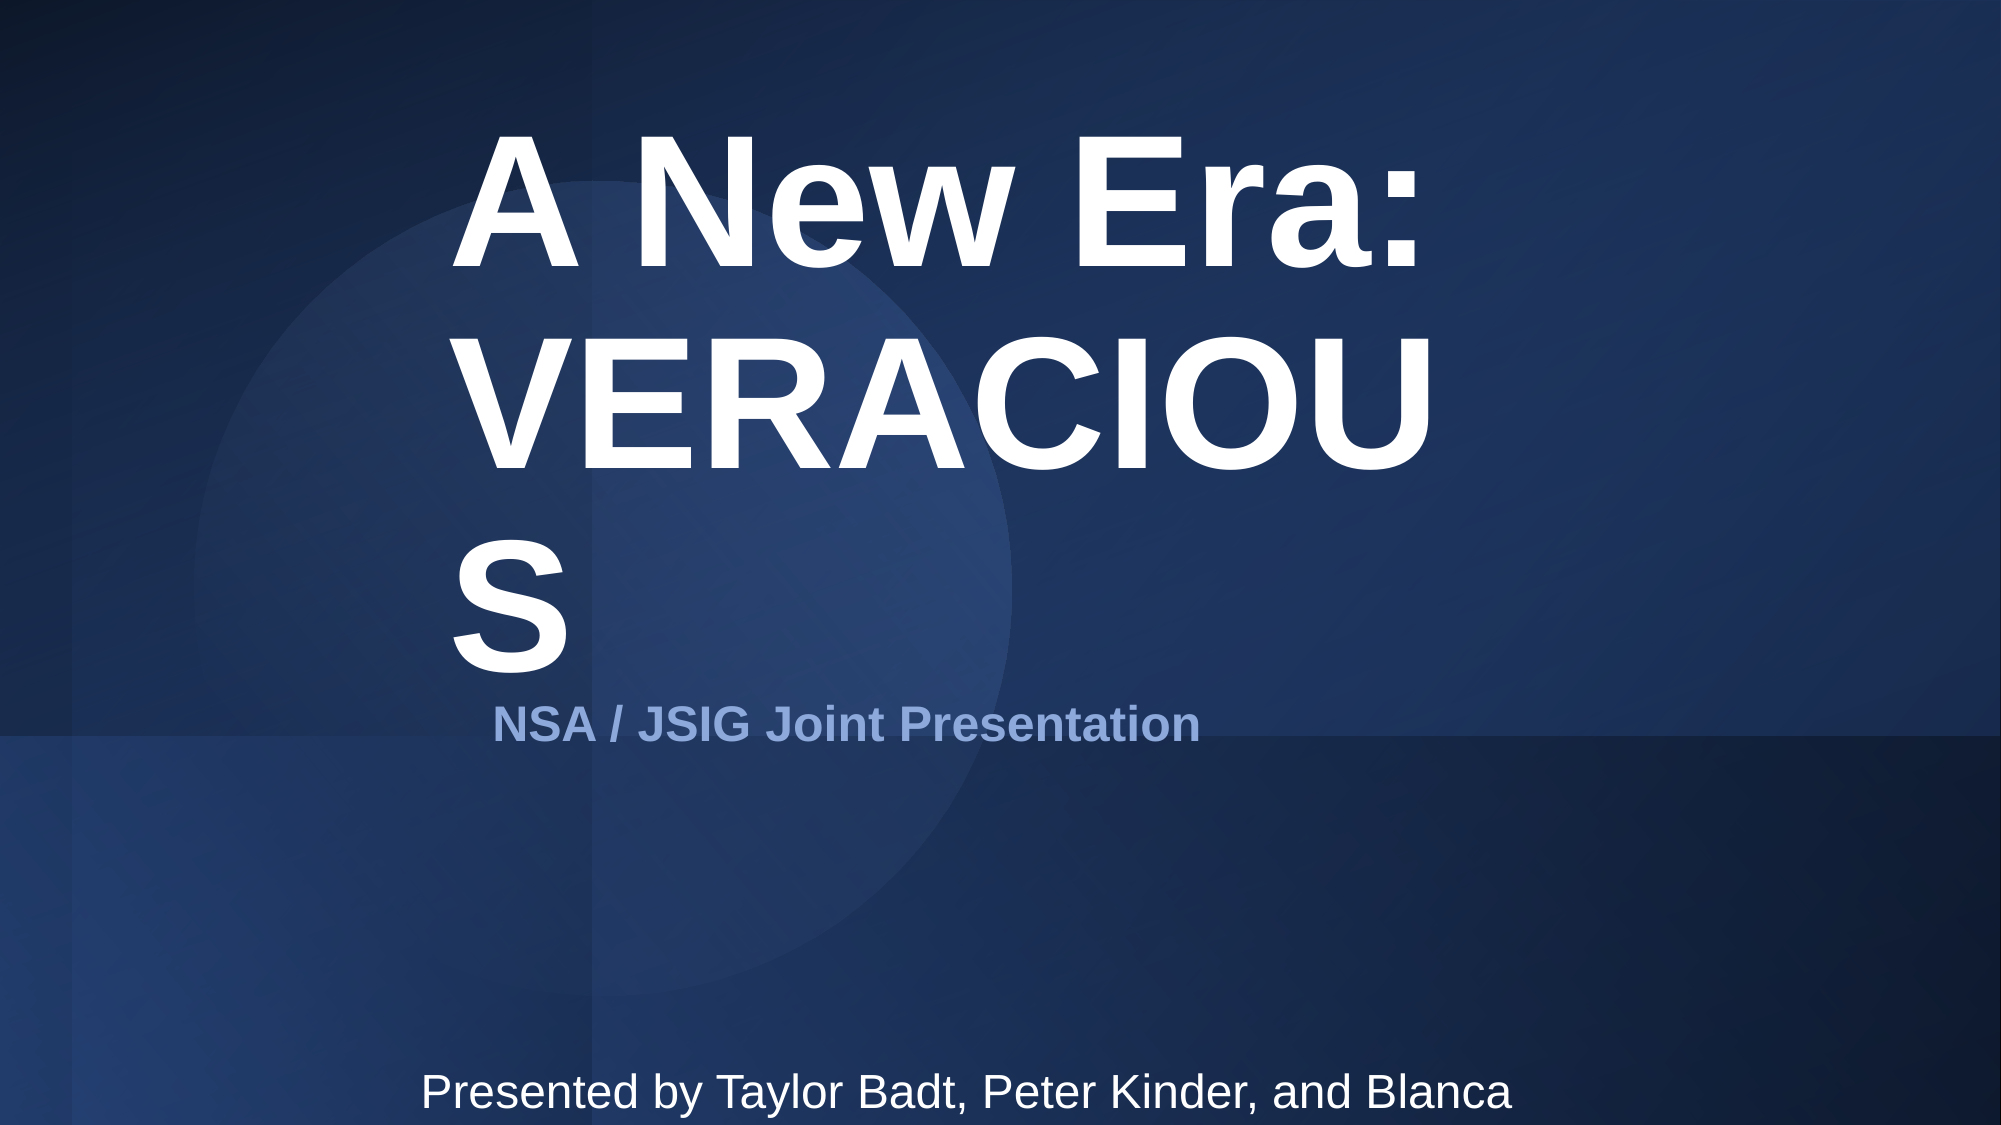

# A New Era: VERACIOUS
NSA / JSIG Joint Presentation

Presented by Taylor Badt, Peter Kinder, and Blanca Munoz Perez